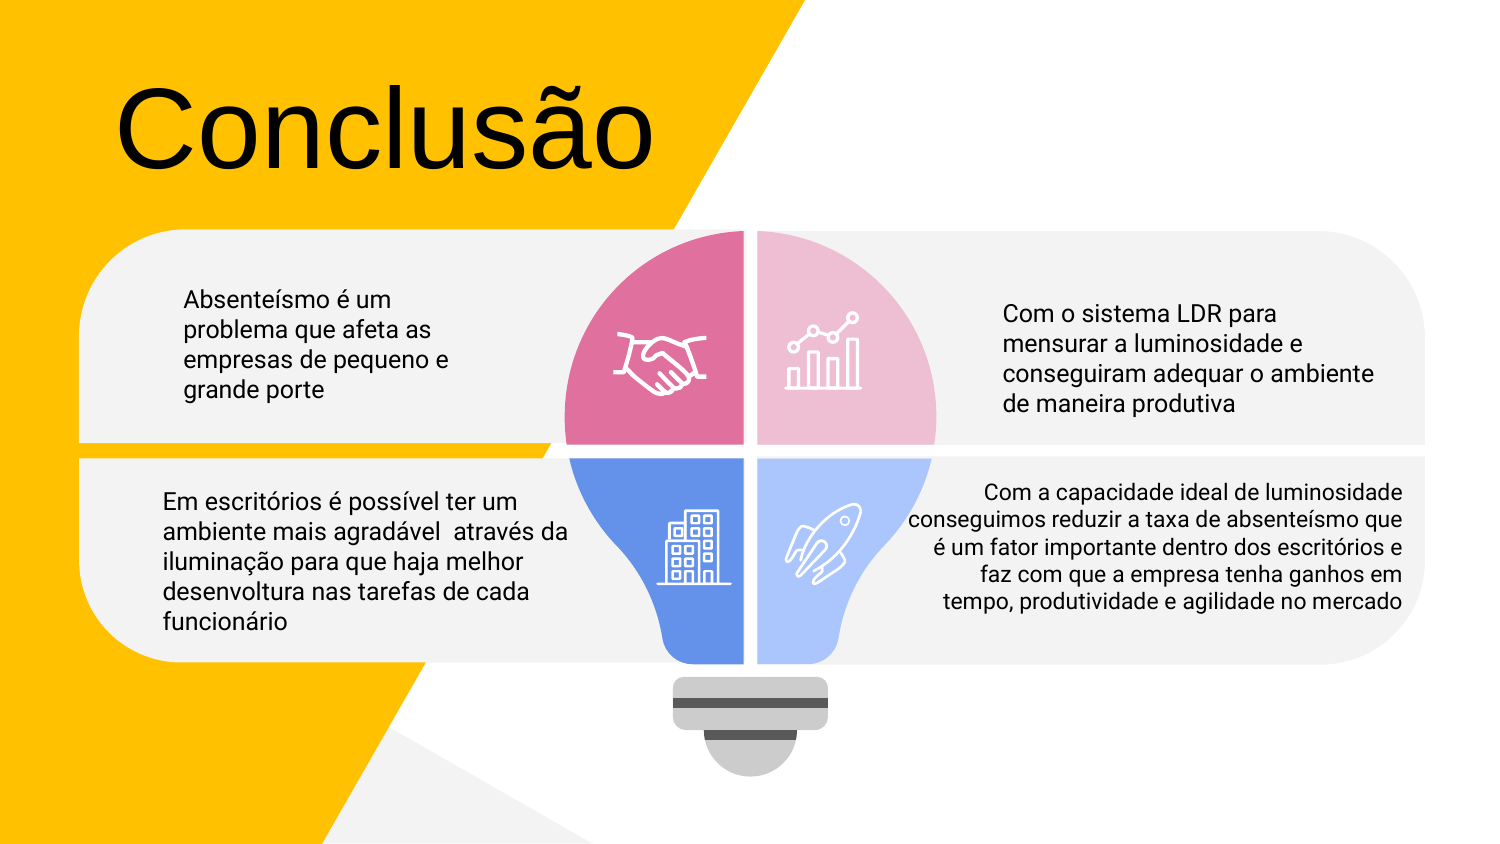

# Conclusão

Absenteísmo é um problema que afeta as empresas de pequeno e grande porte
Com o sistema LDR para mensurar a luminosidade e  conseguiram adequar o ambiente de maneira produtiva

Com a capacidade ideal de luminosidade conseguimos reduzir a taxa de absenteísmo que é um fator importante dentro dos escritórios e faz com que a empresa tenha ganhos em tempo, produtividade e agilidade no mercado
Em escritórios é possível ter um ambiente mais agradável  através da iluminação para que haja melhor desenvoltura nas tarefas de cada funcionário